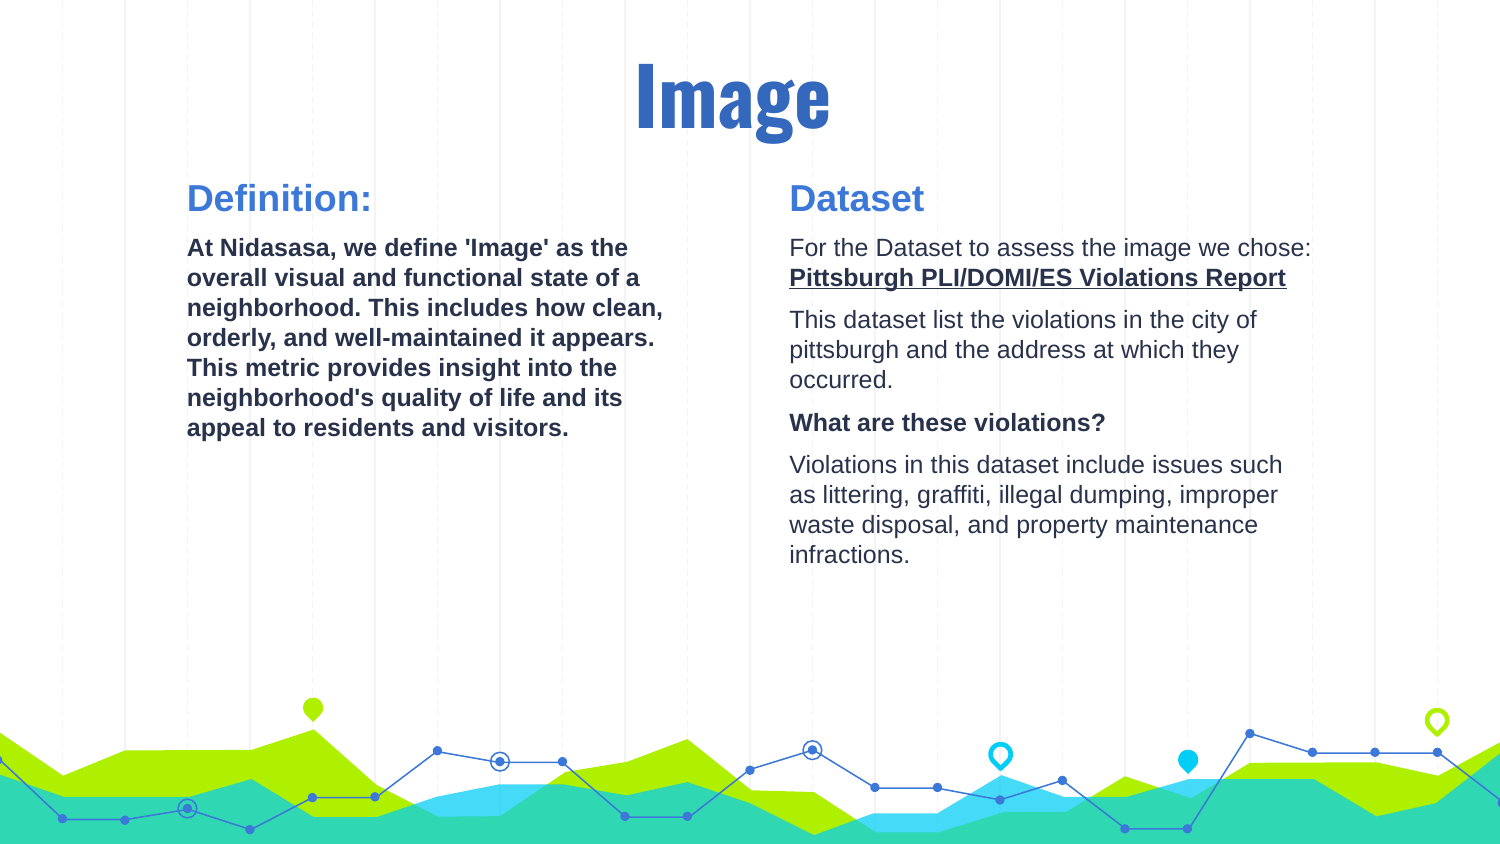

# Image
Definition:
At Nidasasa, we define 'Image' as the overall visual and functional state of a neighborhood. This includes how clean, orderly, and well-maintained it appears. This metric provides insight into the neighborhood's quality of life and its appeal to residents and visitors.
Dataset
For the Dataset to assess the image we chose: Pittsburgh PLI/DOMI/ES Violations Report
This dataset list the violations in the city of pittsburgh and the address at which they occurred.
What are these violations?
Violations in this dataset include issues such as littering, graffiti, illegal dumping, improper waste disposal, and property maintenance infractions.